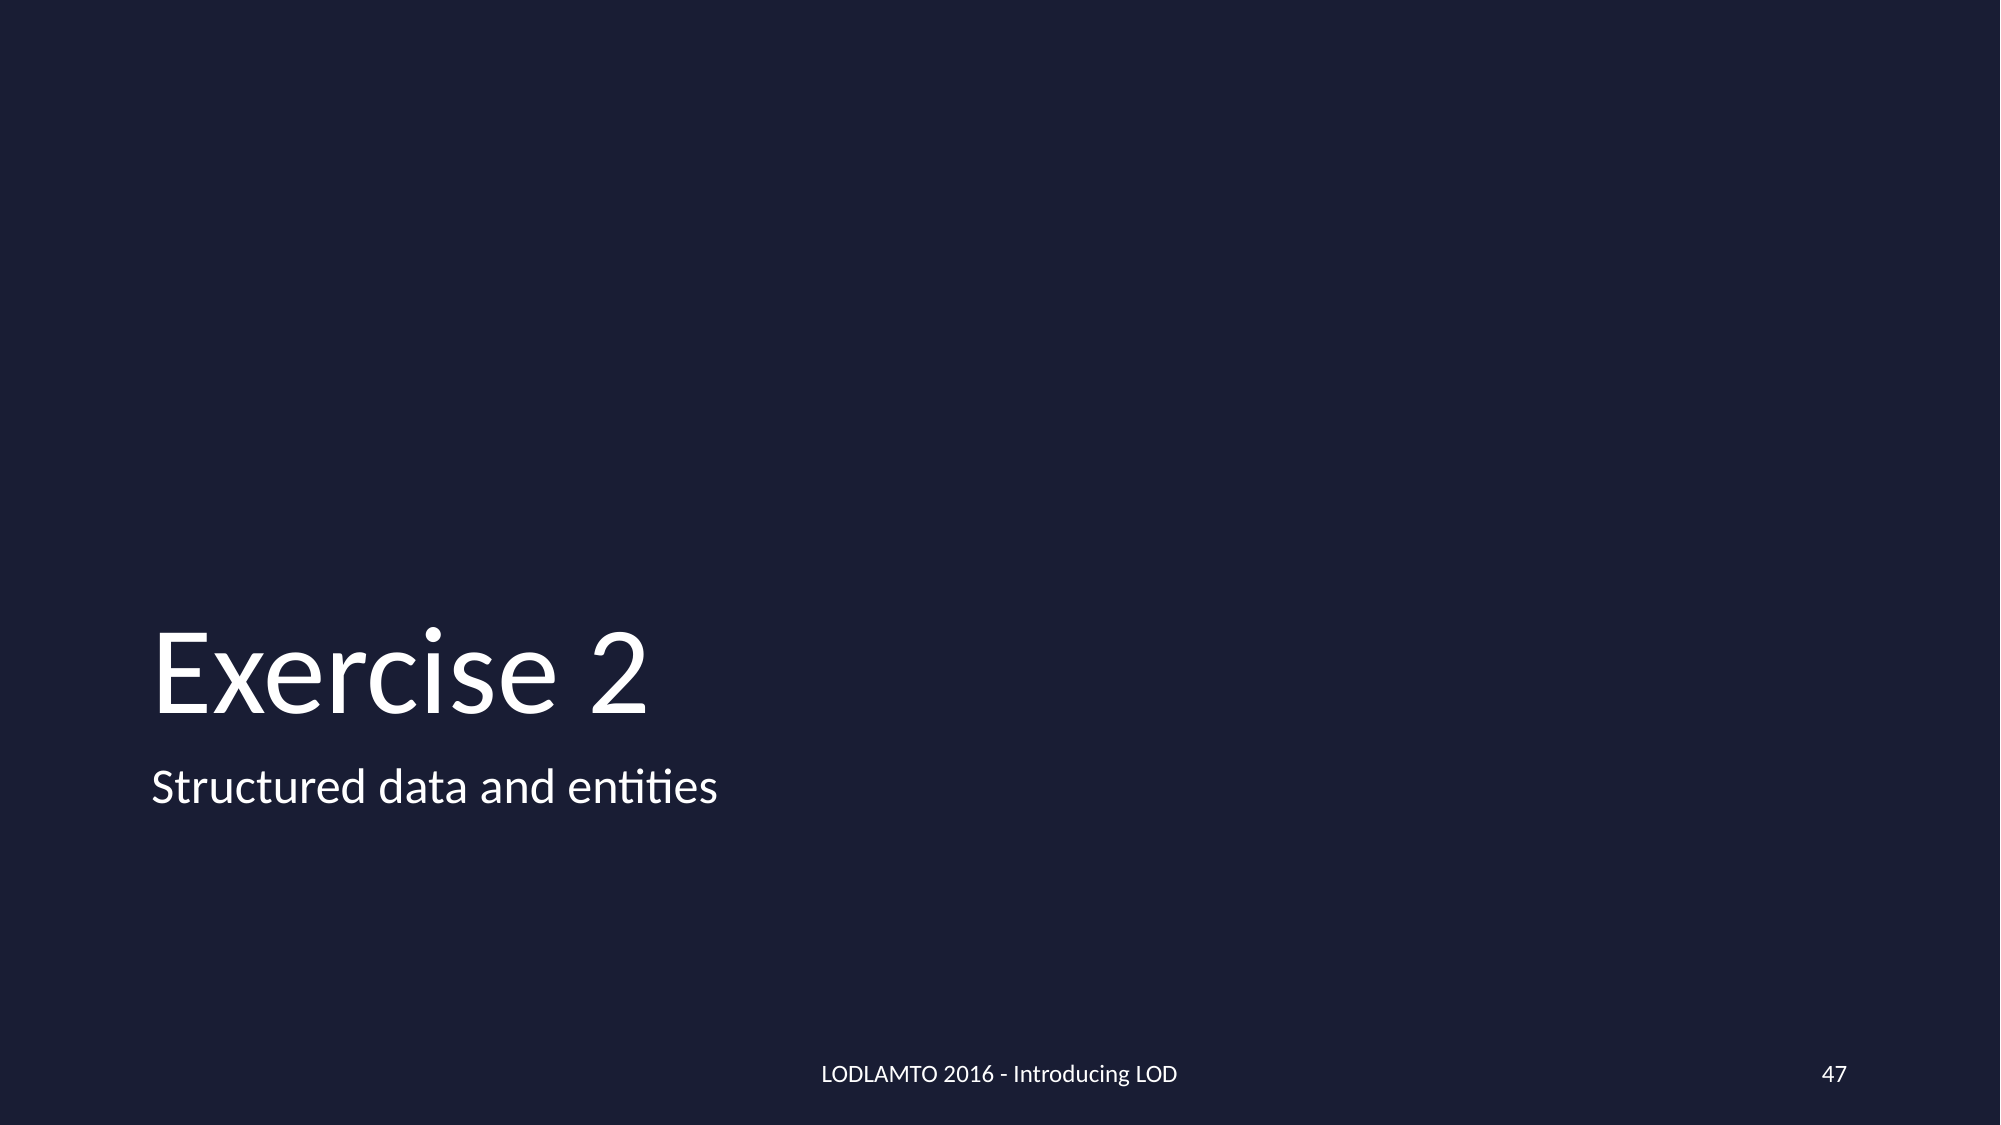

# Exercise 2
Structured data and entities
LODLAMTO 2016 - Introducing LOD
47